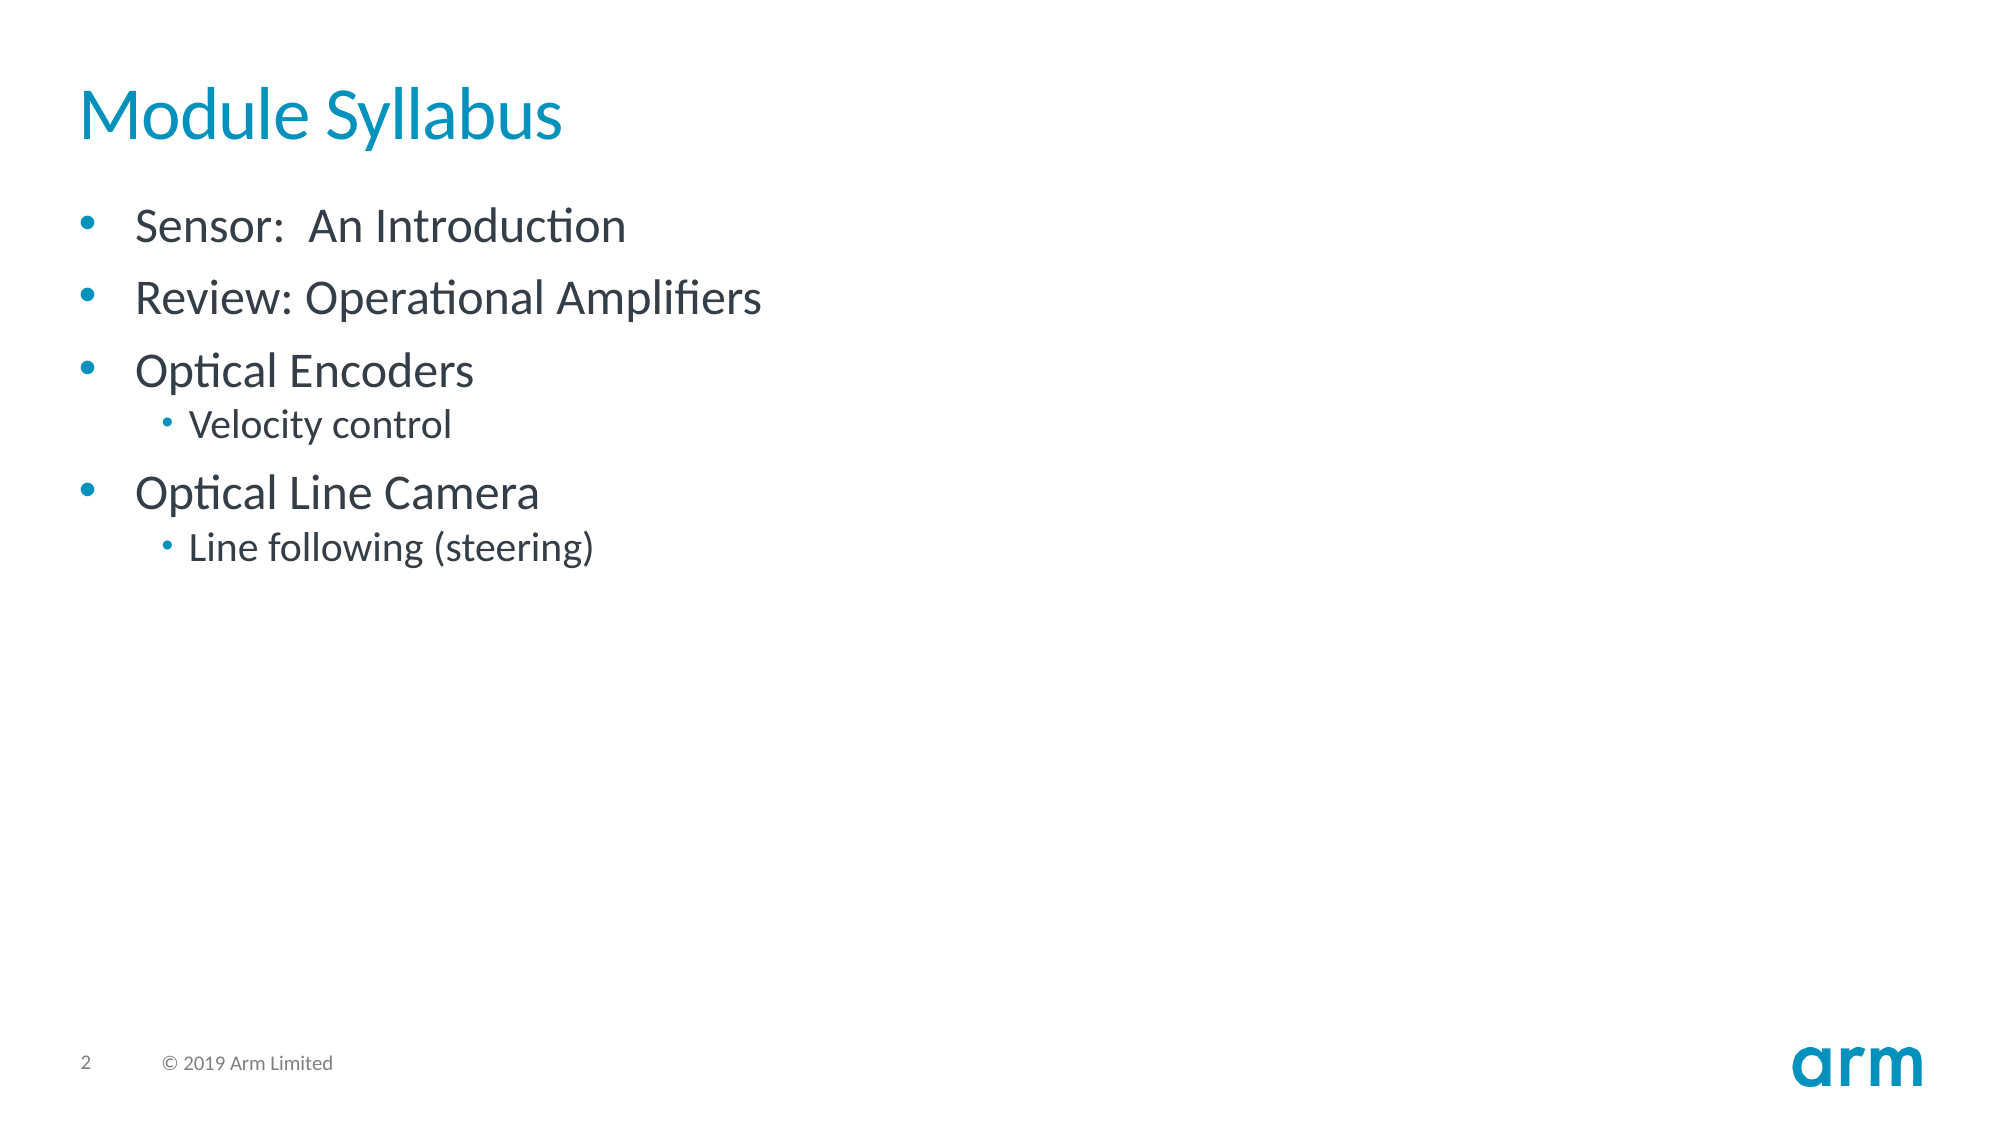

# Module Syllabus
Sensor:  An Introduction
Review: Operational Amplifiers
Optical Encoders
Velocity control
Optical Line Camera
Line following (steering)